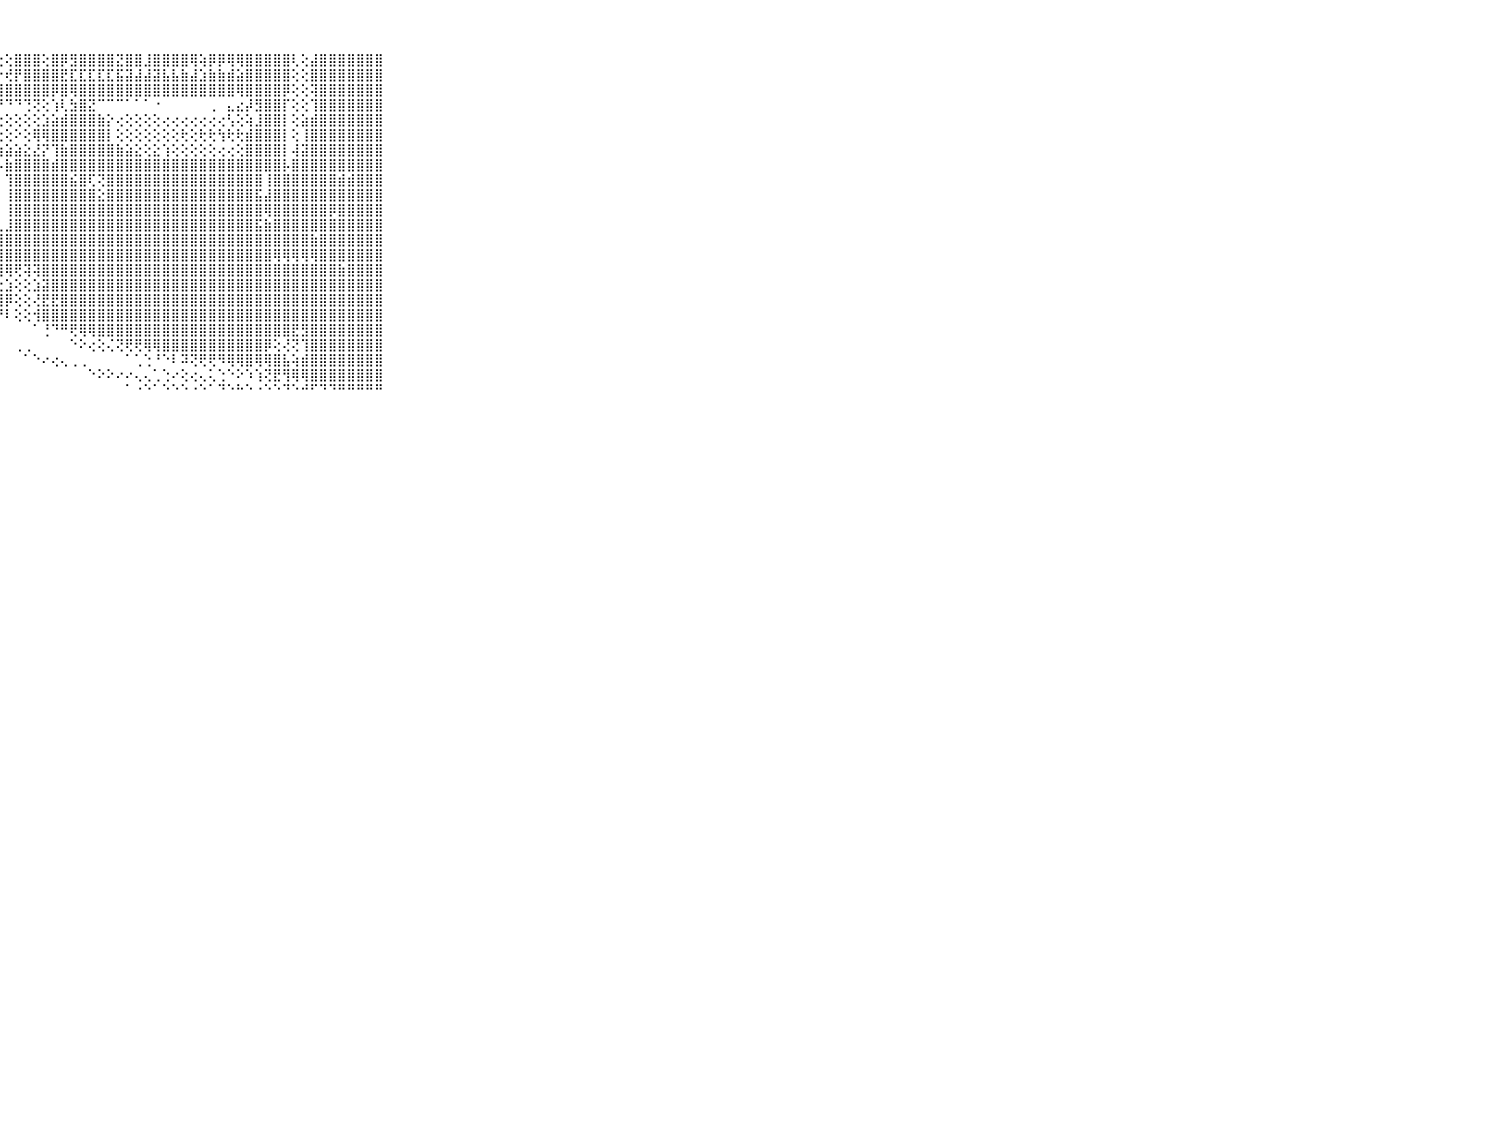

⠀⠀⠀⠀⠀⠀⠀⠀⠀⠀⠀⣿⣿⣿⣿⣿⣿⣇⡟⡇⢕⢸⣾⣷⣿⢫⢱⢕⢕⣿⣿⣿⢕⣿⡿⣻⣿⣿⣿⣿⣝⣿⣿⣸⣿⣿⣿⣿⢿⢵⡿⡿⢿⢿⣿⣿⣿⣿⣿⢇⢕⣼⣿⣿⣿⣿⣿⣿⣿⠀⠀⠀⠀⠀⠀⠀⠀⠀⠀⠀⠀
⠀⠀⠀⠀⠀⠀⠀⠀⠀⠀⠀⣿⣿⣿⣿⡿⢿⢿⣧⣯⣵⢕⠝⢵⢵⣷⣷⡗⢞⡟⣿⣿⣿⣿⣟⣏⣏⣏⣏⣏⣯⣽⣼⣼⣽⣧⣧⣷⣼⣱⣷⣷⣾⣵⣿⣿⣿⣿⣿⢕⢕⣿⣿⣿⣿⣿⣿⣿⣿⠀⠀⠀⠀⠀⠀⠀⠀⠀⠀⠀⠀
⠀⠀⠀⠀⠀⠀⠀⠀⠀⠀⠀⣵⡼⢼⢽⢵⢵⣼⣿⣿⣿⡇⢕⢕⣼⣿⣿⣿⣿⣿⣿⣿⣿⡿⣿⢿⣿⣿⣿⣿⣿⣿⣿⣿⣿⣿⣿⣿⣿⣿⣿⣿⣿⢿⣿⣿⣿⣿⡿⢕⢕⢽⣿⣿⣿⣿⣿⣿⣿⠀⠀⠀⠀⠀⠀⠀⠀⠀⠀⠀⠀
⠀⠀⠀⠀⠀⠀⠀⠀⠀⠀⠀⣿⣶⣆⣖⡖⢗⢞⢟⢟⢛⢗⢓⠃⠘⠙⠙⠙⠙⠙⢙⢝⢕⢱⢇⣳⣿⣝⠉⠉⠉⠁⠁⠁⠐⠀⠀⠀⠀⠀⢀⠀⣄⣔⡼⣻⣿⣿⡏⢕⢕⢹⣿⣿⣿⣿⣿⣿⣿⠀⠀⠀⠀⠀⠀⠀⠀⠀⠀⠀⠀
⠀⠀⠀⠀⠀⠀⠀⠀⠀⠀⠀⣿⣿⣿⡿⢿⢿⢷⢵⢵⢕⢕⢕⢕⢕⢕⢕⢕⢕⢕⢕⢕⣱⣵⣾⣿⣿⣿⣷⡕⢔⢕⢕⢕⢕⢔⢔⢔⢔⢔⢔⢔⢣⢕⢵⣸⣿⣿⡇⢕⣵⣾⣿⣿⣿⣿⣿⣿⣿⠀⠀⠀⠀⠀⠀⠀⠀⠀⠀⠀⠀
⠀⠀⠀⠀⠀⠀⠀⠀⠀⠀⠀⣿⣿⣿⣻⡝⡝⢕⢕⢕⢕⢕⢕⢕⢕⢕⢕⢕⢕⠕⢕⢿⢿⣿⣿⣿⣿⣿⣿⡇⢕⢕⢕⢕⢕⢕⢕⢗⢕⢗⢗⢳⢗⢗⣾⣿⣿⣿⡇⢕⢸⣿⣿⣿⣿⣿⣿⣿⣿⠀⠀⠀⠀⠀⠀⠀⠀⠀⠀⠀⠀
⠀⠀⠀⠀⠀⠀⠀⠀⠀⠀⠀⣿⣿⣿⣷⣷⣷⣷⣿⣯⣽⣽⢽⢼⣵⣵⣵⣵⣵⣵⣕⣜⡝⢹⣷⣿⣿⣿⣿⣿⣷⣵⣕⢕⣕⢱⢕⢕⢕⢕⢕⢔⢔⢕⣿⣿⣿⣿⡇⢼⣽⣿⣿⣿⣿⣿⣿⣿⣿⠀⠀⠀⠀⠀⠀⠀⠀⠀⠀⠀⠀
⠀⠀⠀⠀⠀⠀⠀⠀⠀⠀⠀⣿⣿⣿⣿⣿⣿⣿⣿⣿⣿⣿⢇⢸⣿⣿⣿⡧⣷⣿⣿⣿⣿⣾⣿⣿⣿⣿⣿⣿⣿⣿⣿⣿⣿⣿⣿⣿⣿⣿⣿⣿⣿⣿⣿⣿⣿⣿⡧⣿⣿⣿⣿⣿⣿⣿⣿⣿⣿⠀⠀⠀⠀⠀⠀⠀⠀⠀⠀⠀⠀
⠀⠀⠀⠀⠀⠀⠀⠀⠀⠀⠀⣿⣿⣿⣿⣿⣿⣿⣿⣿⣿⣿⢕⢸⣿⣿⣿⡇⢹⣿⣿⣿⣿⣿⣿⣮⣿⢏⢝⣿⣿⣿⣿⣿⣿⣿⣿⣿⣿⣿⣿⣿⣿⣿⣿⣿⢸⣿⣿⣿⣿⣿⣿⣿⣾⣾⣿⣿⣿⠀⠀⠀⠀⠀⠀⠀⠀⠀⠀⠀⠀
⠀⠀⠀⠀⠀⠀⠀⠀⠀⠀⠀⣿⣿⣿⣿⣿⣿⣿⣿⣿⣿⣿⢕⢸⣿⣿⣿⡇⢸⣿⣿⣿⣿⣿⣿⣿⣿⣿⣕⣿⣿⣿⣿⣿⣿⣿⣿⣿⣿⣿⣿⣿⣿⣿⣿⣯⣼⣿⣿⣿⣿⣿⣿⣿⣿⣿⣿⣿⣿⠀⠀⠀⠀⠀⠀⠀⠀⠀⠀⠀⠀
⠀⠀⠀⠀⠀⠀⠀⠀⠀⠀⠀⣿⣿⣿⣿⣿⣿⣿⣿⣿⣿⣿⢕⣿⣿⣿⣿⡇⢸⣿⣿⣿⣿⣿⣿⣿⣿⣿⣿⣿⣿⣿⣿⣿⣿⣿⣿⣿⣿⣿⣿⣿⣿⣿⣿⣿⢿⣿⣿⣿⣿⣿⣿⡿⣿⣿⣿⣿⣿⠀⠀⠀⠀⠀⠀⠀⠀⠀⠀⠀⠀
⠀⠀⠀⠀⠀⠀⠀⠀⠀⠀⠀⣿⣿⣿⣿⣿⣿⣿⣿⣿⣿⣿⣵⣿⣿⣿⣿⣇⣸⣿⣿⣿⣿⣿⣿⣿⣿⣿⣿⣿⣿⣿⣿⣿⣿⣿⣿⣿⣿⣿⣿⣿⣿⣿⣿⣯⣷⣿⣿⣿⣿⣿⣿⣿⣿⣿⣿⣿⣿⠀⠀⠀⠀⠀⠀⠀⠀⠀⠀⠀⠀
⠀⠀⠀⠀⠀⠀⠀⠀⠀⠀⠀⣿⣿⣿⣿⣿⣿⣿⣿⣿⣿⣿⣿⣿⣿⣿⣿⣿⣿⣿⣿⣿⣿⣿⣿⣿⣿⣿⣿⣿⣿⣿⣿⣿⣿⣿⣿⣿⣿⣿⣿⣿⣿⣿⣿⣿⣿⣿⣿⣿⣿⣷⣿⣿⣿⣿⣿⣿⣿⠀⠀⠀⠀⠀⠀⠀⠀⠀⠀⠀⠀
⠀⠀⠀⠀⠀⠀⠀⠀⠀⠀⠀⣿⣿⣿⢟⢟⢟⢟⢟⢿⢿⣿⣿⣿⡿⢿⢿⣿⣿⣿⣿⣿⣿⣿⣿⣿⣿⣿⣿⣿⣿⣿⣿⣿⣿⣿⣿⣿⣿⣿⣿⣿⣿⣿⣿⣿⣿⢿⢿⢿⢿⢿⣿⣿⣿⣿⣿⣿⣿⠀⠀⠀⠀⠀⠀⠀⠀⠀⠀⠀⠀
⠀⠀⠀⠀⠀⠀⠀⠀⠀⠀⠀⣿⡿⢕⢕⢕⢕⢕⢅⢁⢈⠙⠙⠟⢱⢕⢻⢿⢿⢟⢽⢽⣿⣿⣿⣿⣿⣿⣿⣿⣿⣿⣿⣿⣿⣿⣿⣿⣿⣿⣿⣿⣿⣿⣿⣿⣿⣿⣿⣿⣿⣿⣿⣿⣷⣿⣿⣿⣿⠀⠀⠀⠀⠀⠀⠀⠀⠀⠀⠀⠀
⠀⠀⠀⠀⠀⠀⠀⠀⠀⠀⠀⢿⢕⢕⢕⢕⢕⢕⢕⢕⢕⢵⣷⢕⢔⠄⢄⣔⣱⢕⢕⣱⣽⣿⣿⣿⣿⣿⣿⣿⣿⣿⣿⣿⣿⣿⣿⣿⣿⣿⣿⣿⣿⣿⣿⣿⣿⣿⣿⣿⣿⣿⣿⣿⣿⣿⣿⣿⣿⠀⠀⠀⠀⠀⠀⠀⠀⠀⠀⠀⠀
⠀⠀⠀⠀⠀⠀⠀⠀⠀⠀⠀⠀⠁⠑⠑⠙⠓⠑⠕⠕⠕⢸⢿⢕⢕⢕⢕⣿⡿⢕⢕⢜⣟⣟⣿⣿⣿⣿⣿⣿⣿⣿⣿⣿⣿⣿⣿⣿⣿⣿⣿⣿⣿⣿⣿⣿⣿⣿⣿⣿⣿⣿⣿⣿⣿⣿⣿⣿⣿⠀⠀⠀⠀⠀⠀⠀⠀⠀⠀⠀⠀
⠀⠀⠀⠀⠀⠀⠀⠀⠀⠀⠀⠀⢄⢀⠀⠀⠀⠀⠀⠀⠀⠀⠀⠀⠁⠑⠑⠟⠇⢕⢕⢺⣿⣿⣿⣿⣿⣿⣿⣿⣿⣿⣿⣿⣿⣿⣿⣿⣿⣿⣿⣿⣿⣿⣿⣿⣿⣿⣿⣿⣿⣿⣿⣿⣿⣿⣿⣿⣿⠀⠀⠀⠀⠀⠀⠀⠀⠀⠀⠀⠀
⠀⠀⠀⠀⠀⠀⠀⠀⠀⠀⠀⠀⠕⢕⢕⠕⠐⠐⠄⠄⠀⠀⠀⠀⠀⠀⠀⠀⠀⠀⠀⠁⢘⠙⠛⢟⢿⢿⣿⣿⣿⣿⣿⣿⣿⣿⣿⣿⣿⣿⣿⣿⣿⣿⣿⣿⣿⣿⣿⣟⣻⣿⣿⣿⣿⣿⣿⣿⣿⠀⠀⠀⠀⠀⠀⠀⠀⠀⠀⠀⠀
⠀⠀⠀⠀⠀⠀⠀⠀⠀⠀⠀⠀⠁⠁⠀⠀⠀⠀⠀⠀⠀⠀⠀⠀⠀⠀⠀⠀⠀⢀⢀⠀⠀⠀⠀⠑⠕⢔⢕⢌⢝⢟⢟⢿⢿⣿⣿⣿⣿⣿⣿⣿⣿⣿⣿⣿⡿⢕⢜⢝⢹⣿⣿⣿⣿⣿⣿⣿⣿⠀⠀⠀⠀⠀⠀⠀⠀⠀⠀⠀⠀
⠀⠀⠀⠀⠀⠀⠀⠀⠀⠀⠀⠀⢁⠀⠀⠀⢀⠀⠀⠀⠀⠀⠀⠀⠀⠀⠀⠀⠀⠀⠁⠑⠔⢔⢄⢀⢀⠀⠀⠀⠀⠁⢁⢑⠘⠑⠇⠽⢝⢟⢟⠻⢿⢿⣿⢿⢿⣿⣧⢵⣾⣿⣿⣿⣿⣿⣿⣿⣿⠀⠀⠀⠀⠀⠀⠀⠀⠀⠀⠀⠀
⠀⠀⠀⠀⠀⠀⠀⠀⠀⠀⠀⠀⢔⢕⢕⠔⠔⢕⢁⢀⠀⠀⠀⠀⠀⠀⠀⠀⠀⠀⠀⠀⠀⠀⠀⠀⠀⠑⠕⠕⠔⠔⢄⢄⢁⢑⠔⢕⢔⢄⢅⢑⠑⠕⠱⢱⢝⣟⢻⢿⢿⣿⣿⣿⣿⣿⣿⣿⣿⠀⠀⠀⠀⠀⠀⠀⠀⠀⠀⠀⠀
⠀⠀⠀⠀⠀⠀⠀⠀⠀⠀⠀⠀⠑⠑⠑⠑⠑⠐⠑⠑⠑⠑⠐⠀⠀⠀⠀⠀⠀⠀⠀⠀⠀⠀⠀⠀⠀⠀⠀⠀⠀⠁⠐⠑⠁⠑⠑⠑⠐⠑⠁⠙⠑⠓⠑⠐⠑⠑⠙⠑⠚⠋⠙⠙⠛⠛⠛⠛⠛⠀⠀⠀⠀⠀⠀⠀⠀⠀⠀⠀⠀